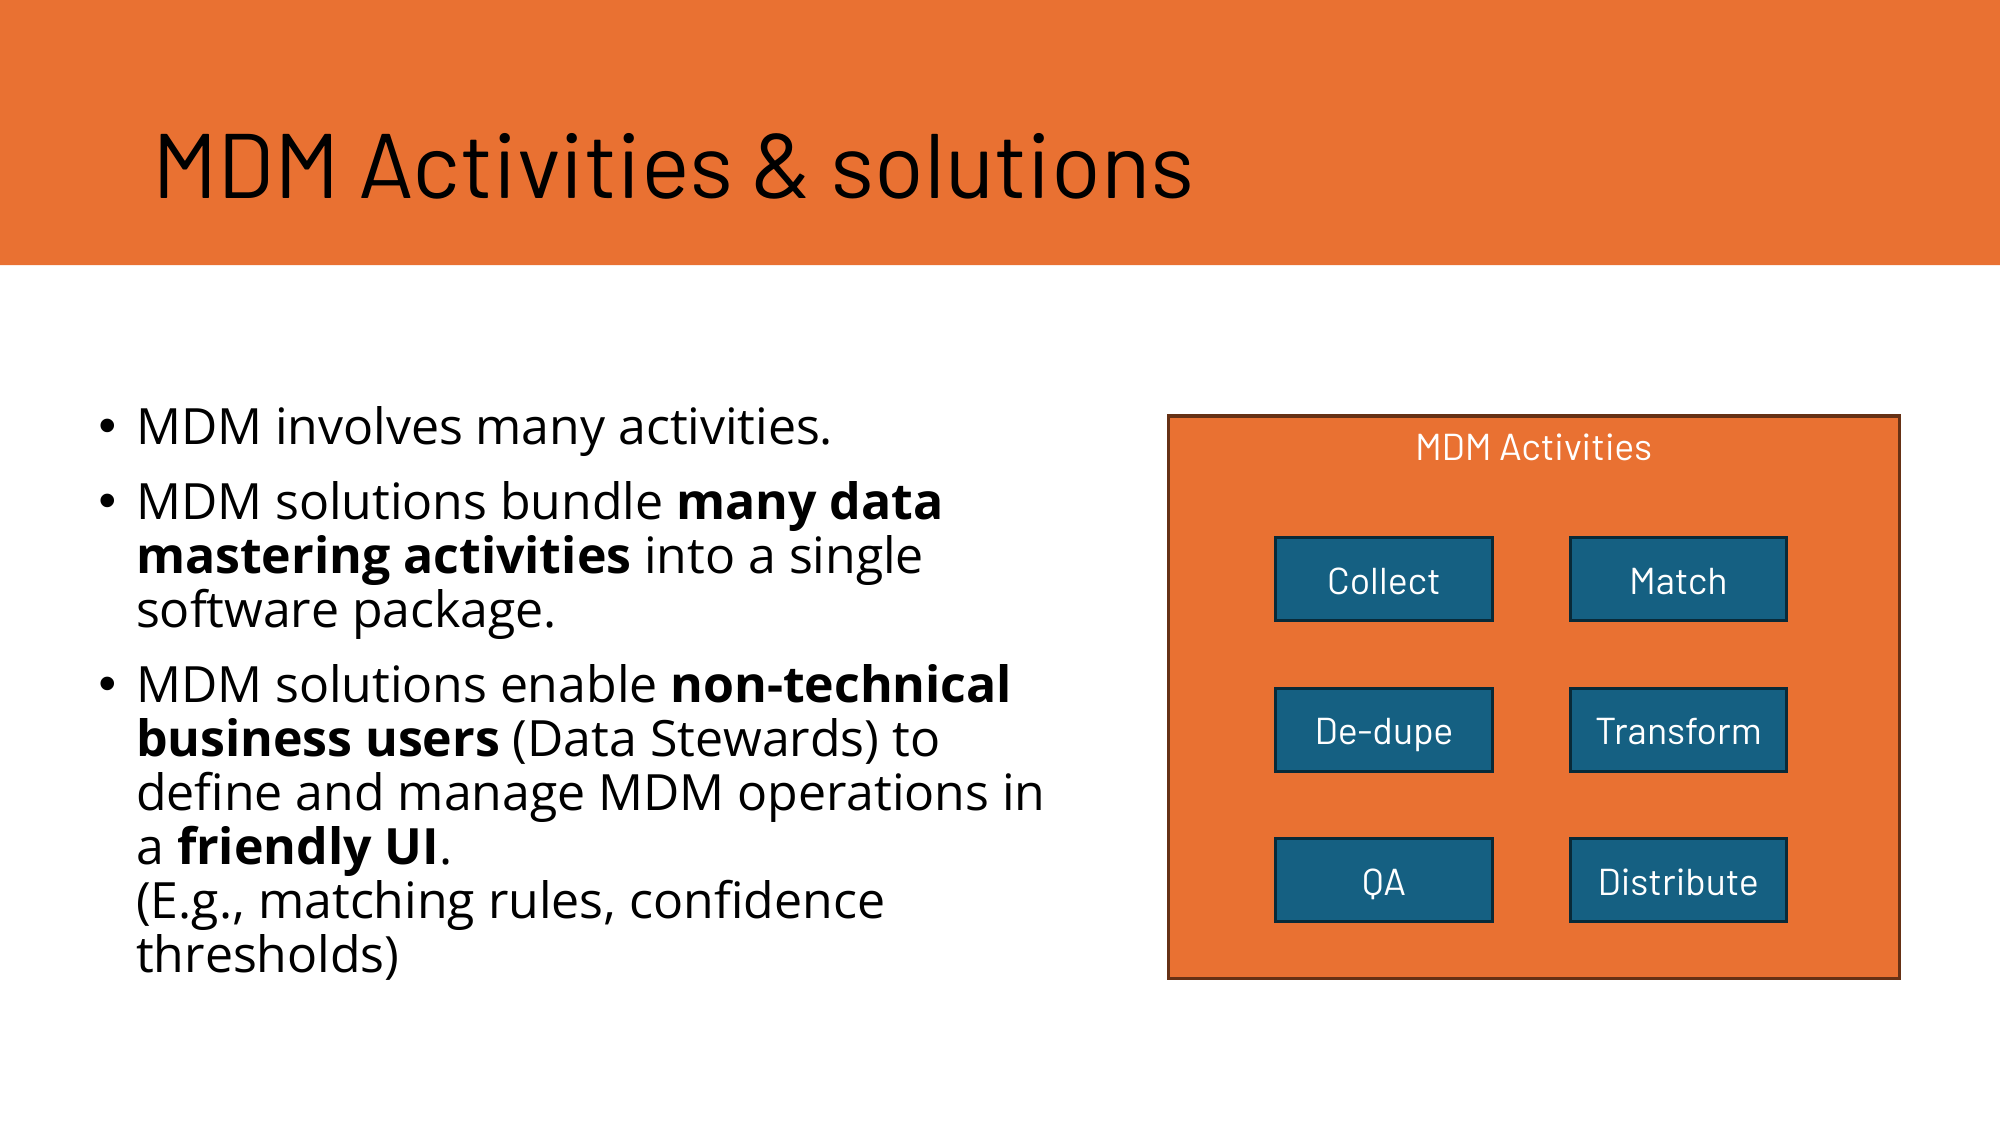

# MDM Activities & solutions
MDM involves many activities.
MDM solutions bundle many data mastering activities into a single software package.
MDM solutions enable non-technical business users (Data Stewards) to define and manage MDM operations in a friendly UI.
(E.g., matching rules, confidence thresholds)

MDM Activities
Collect
Match
De-dupe
Transform
Distribute
QA